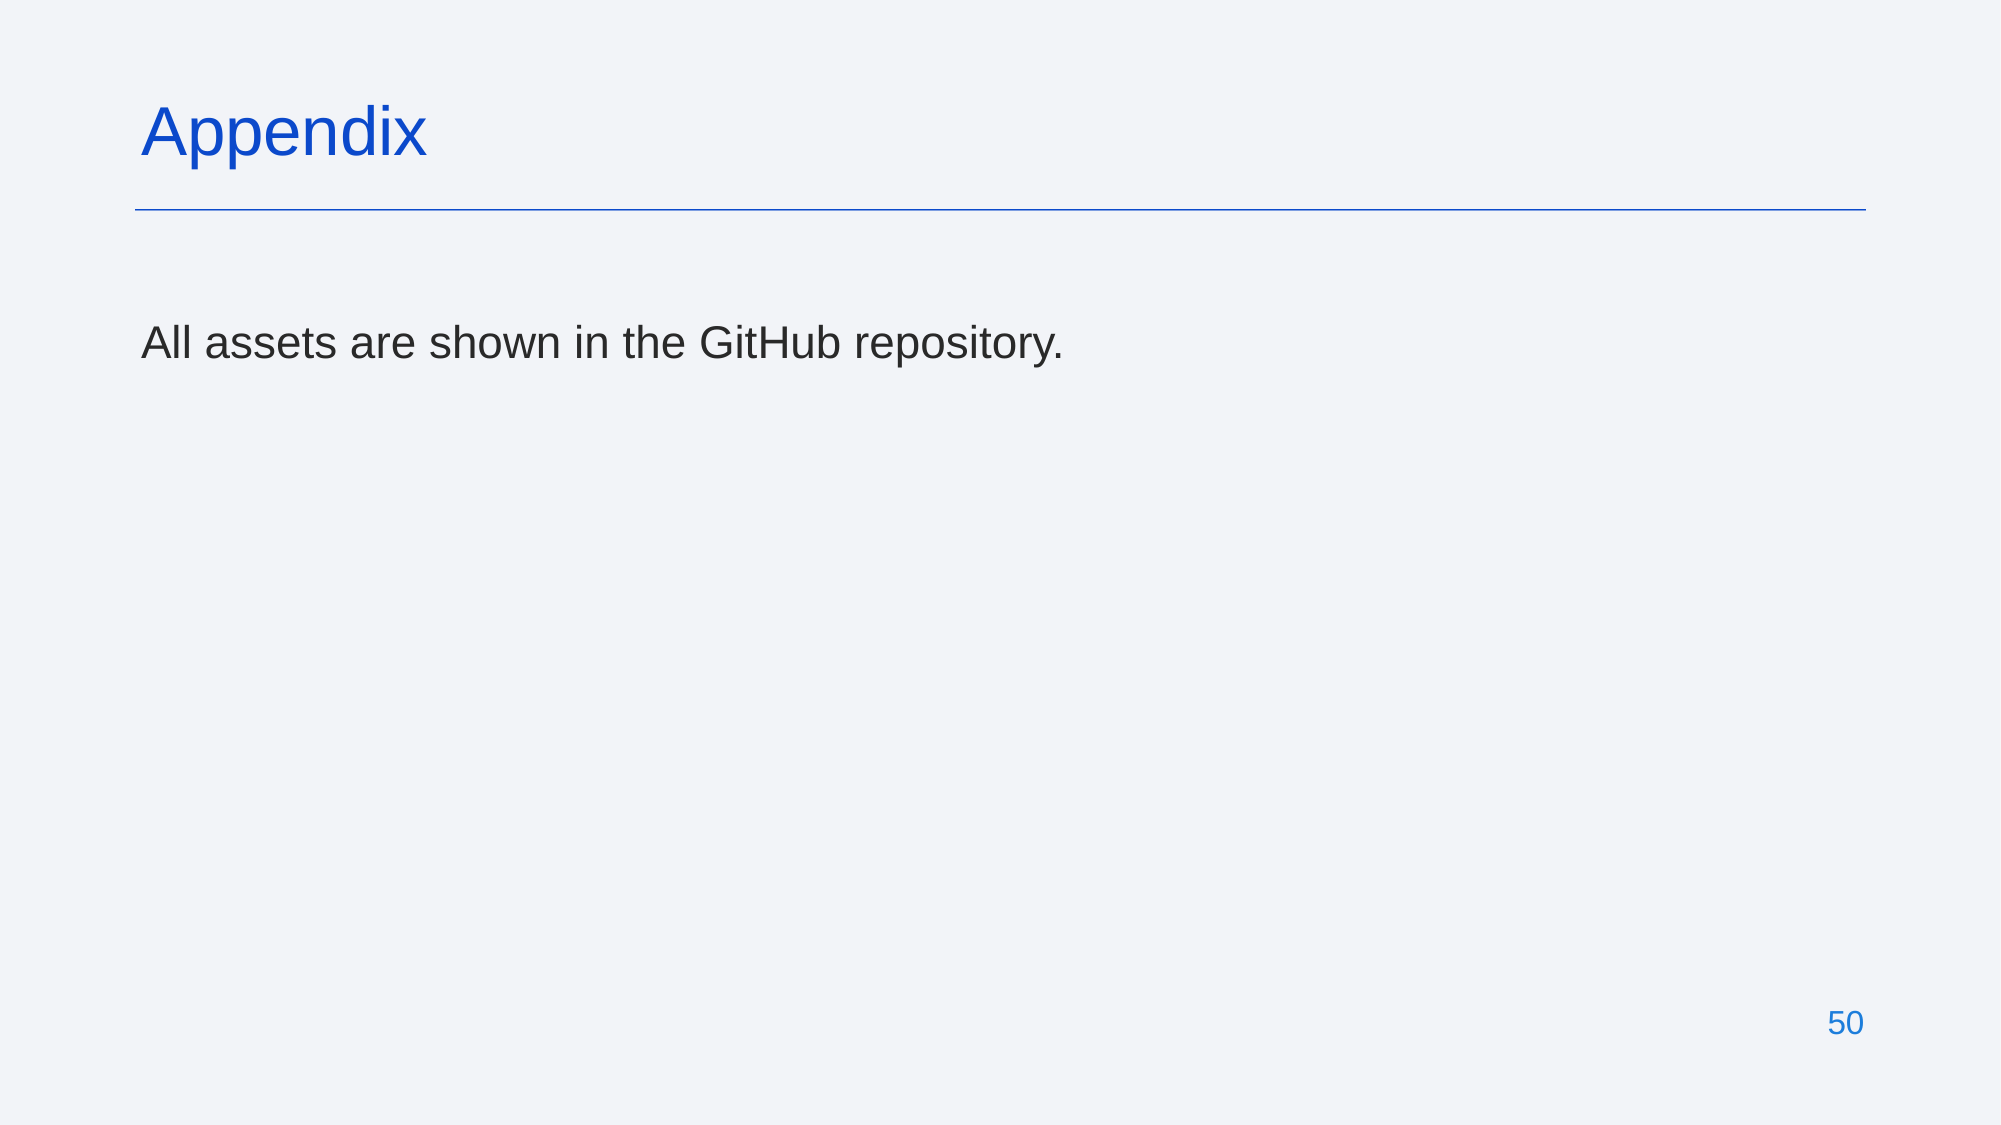

Appendix
All assets are shown in the GitHub repository.
50